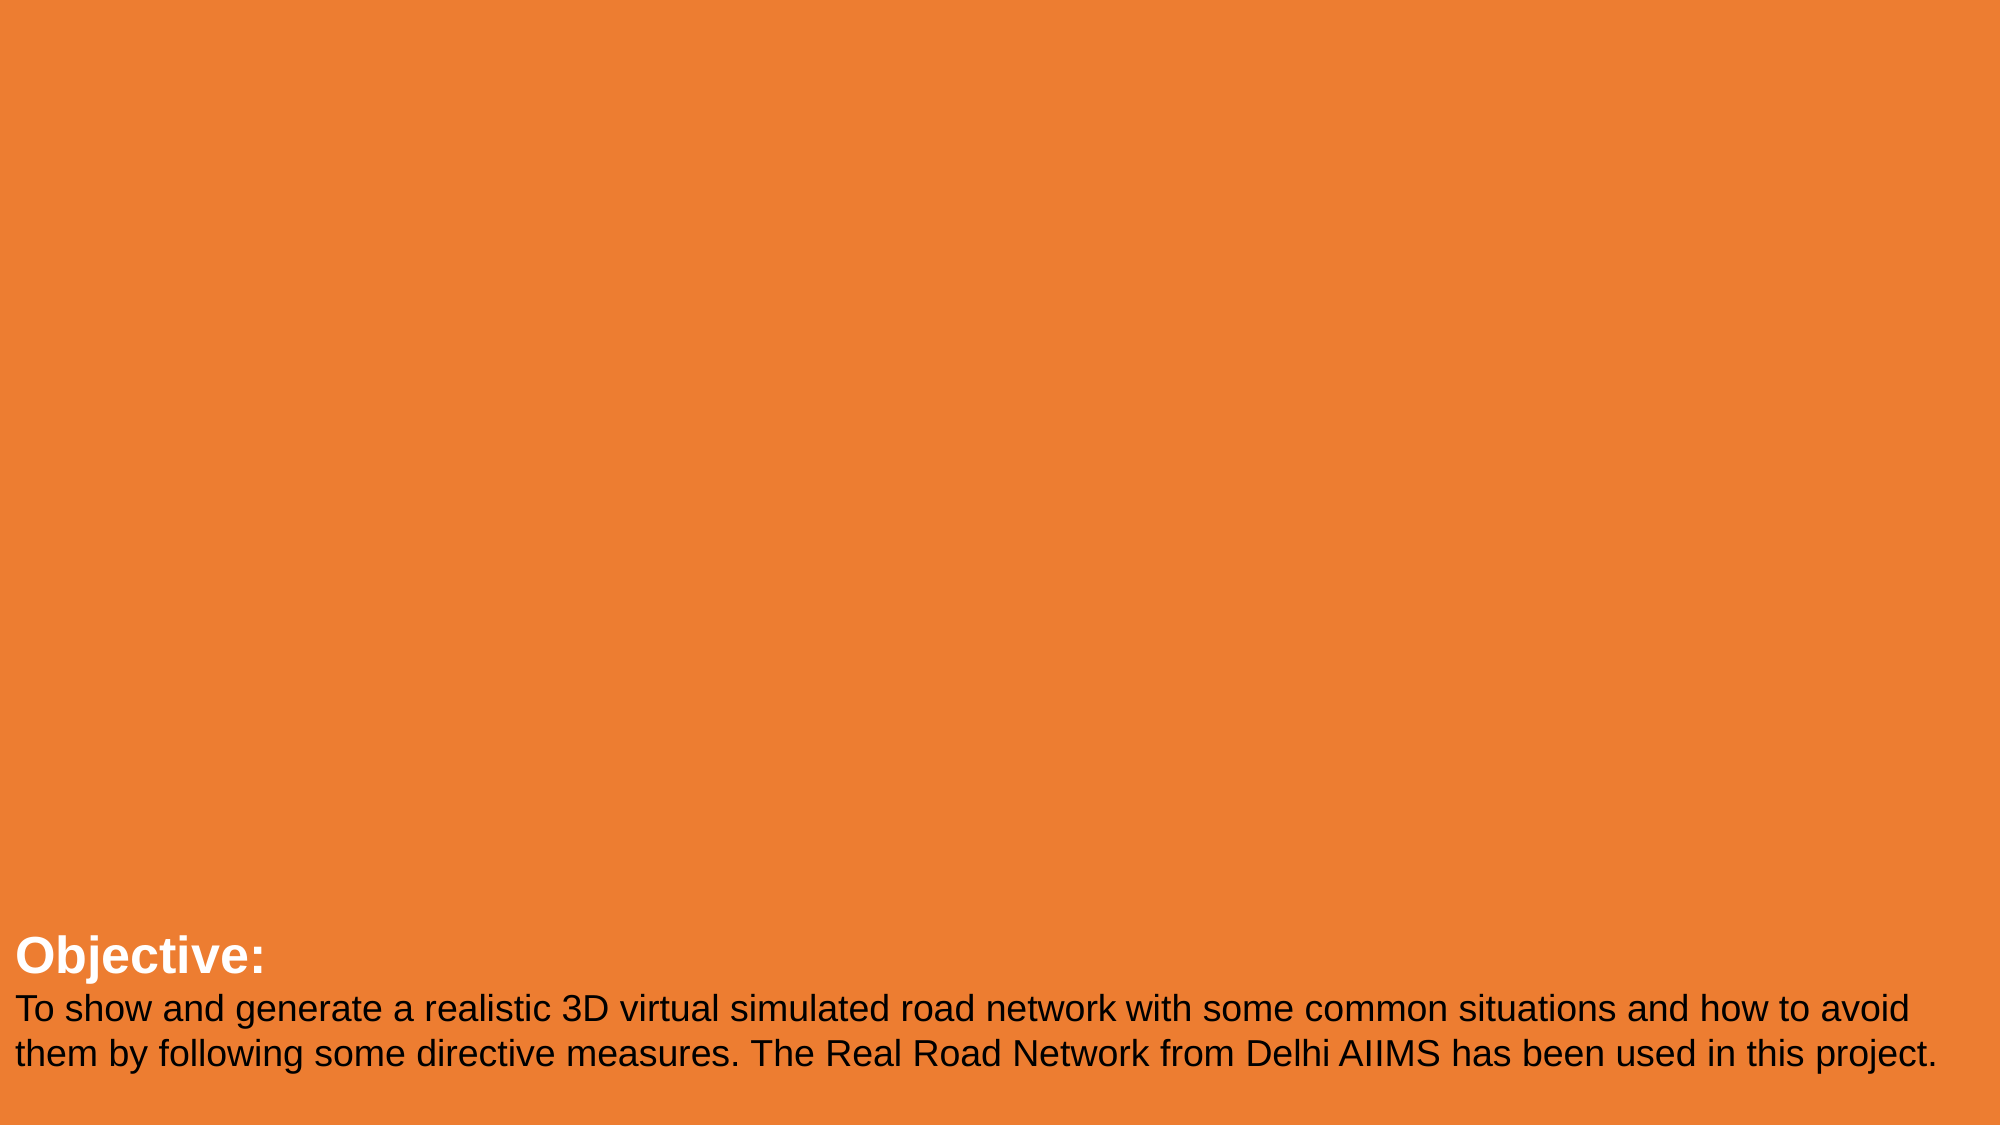

Objective:
To show and generate a realistic 3D virtual simulated road network with some common situations and how to avoid them by following some directive measures. The Real Road Network from Delhi AIIMS has been used in this project.